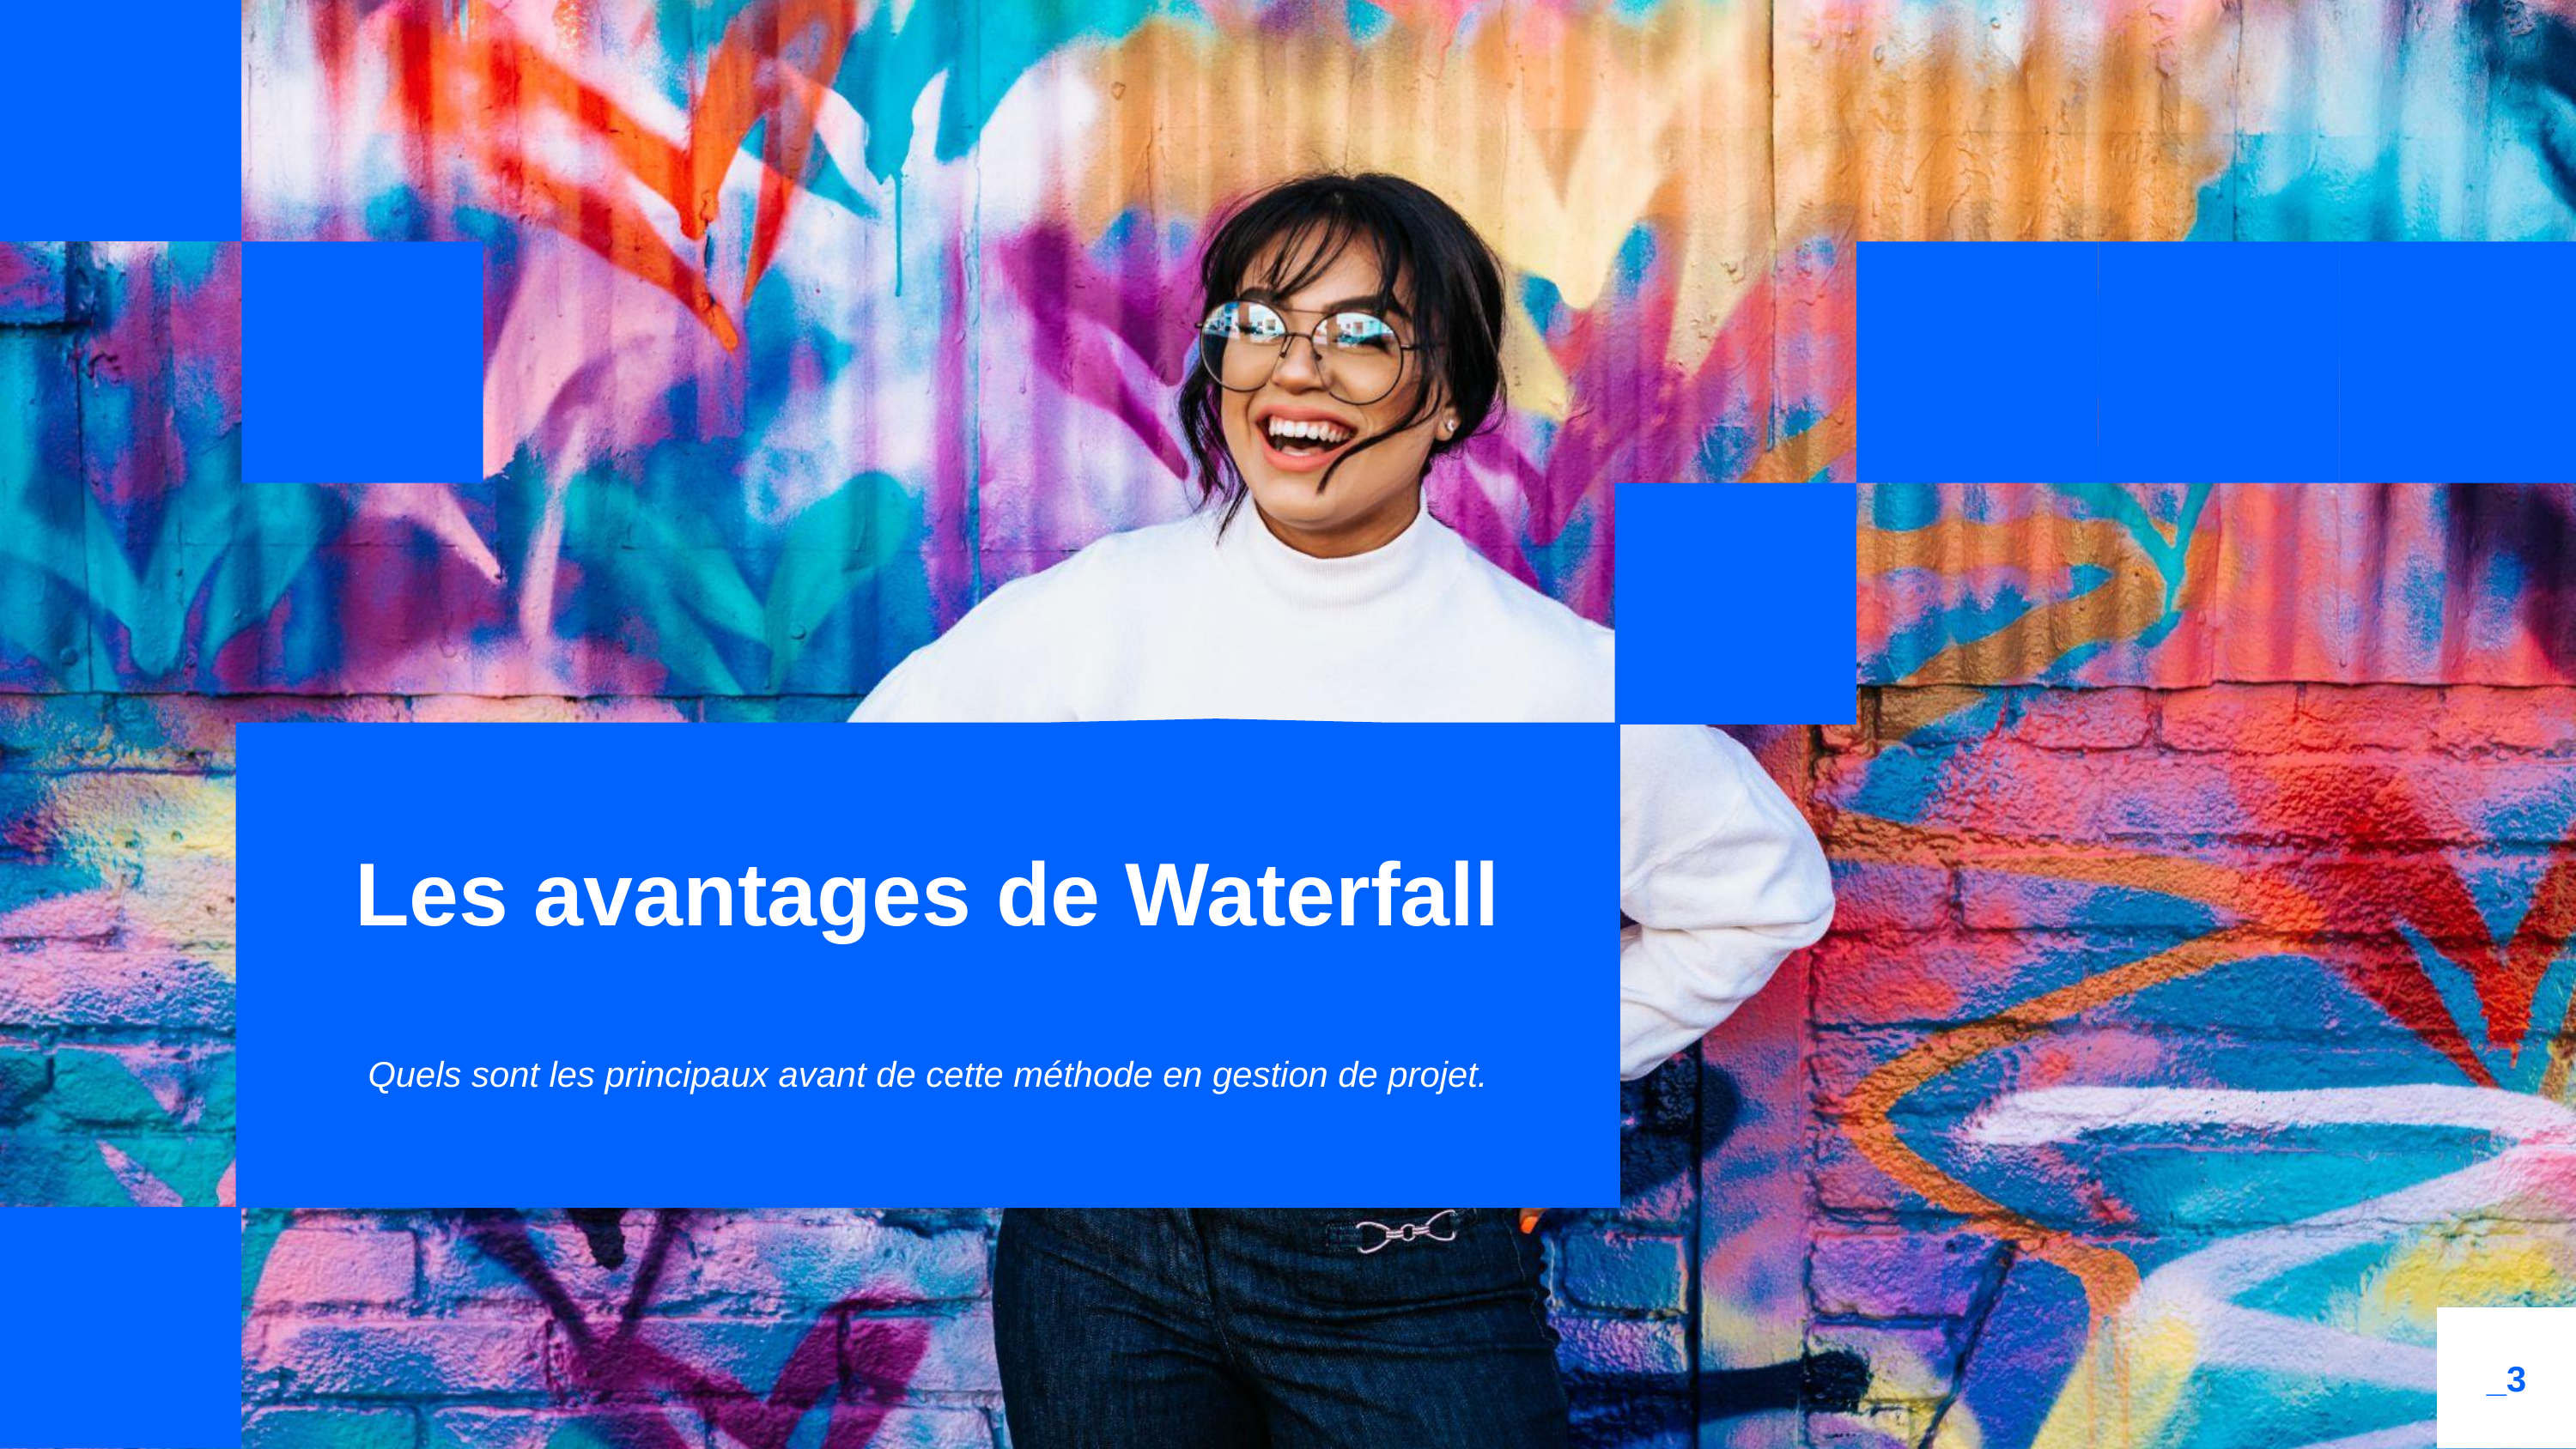

# Les avantages de Waterfall

Quels sont les principaux avant de cette méthode en gestion de projet.